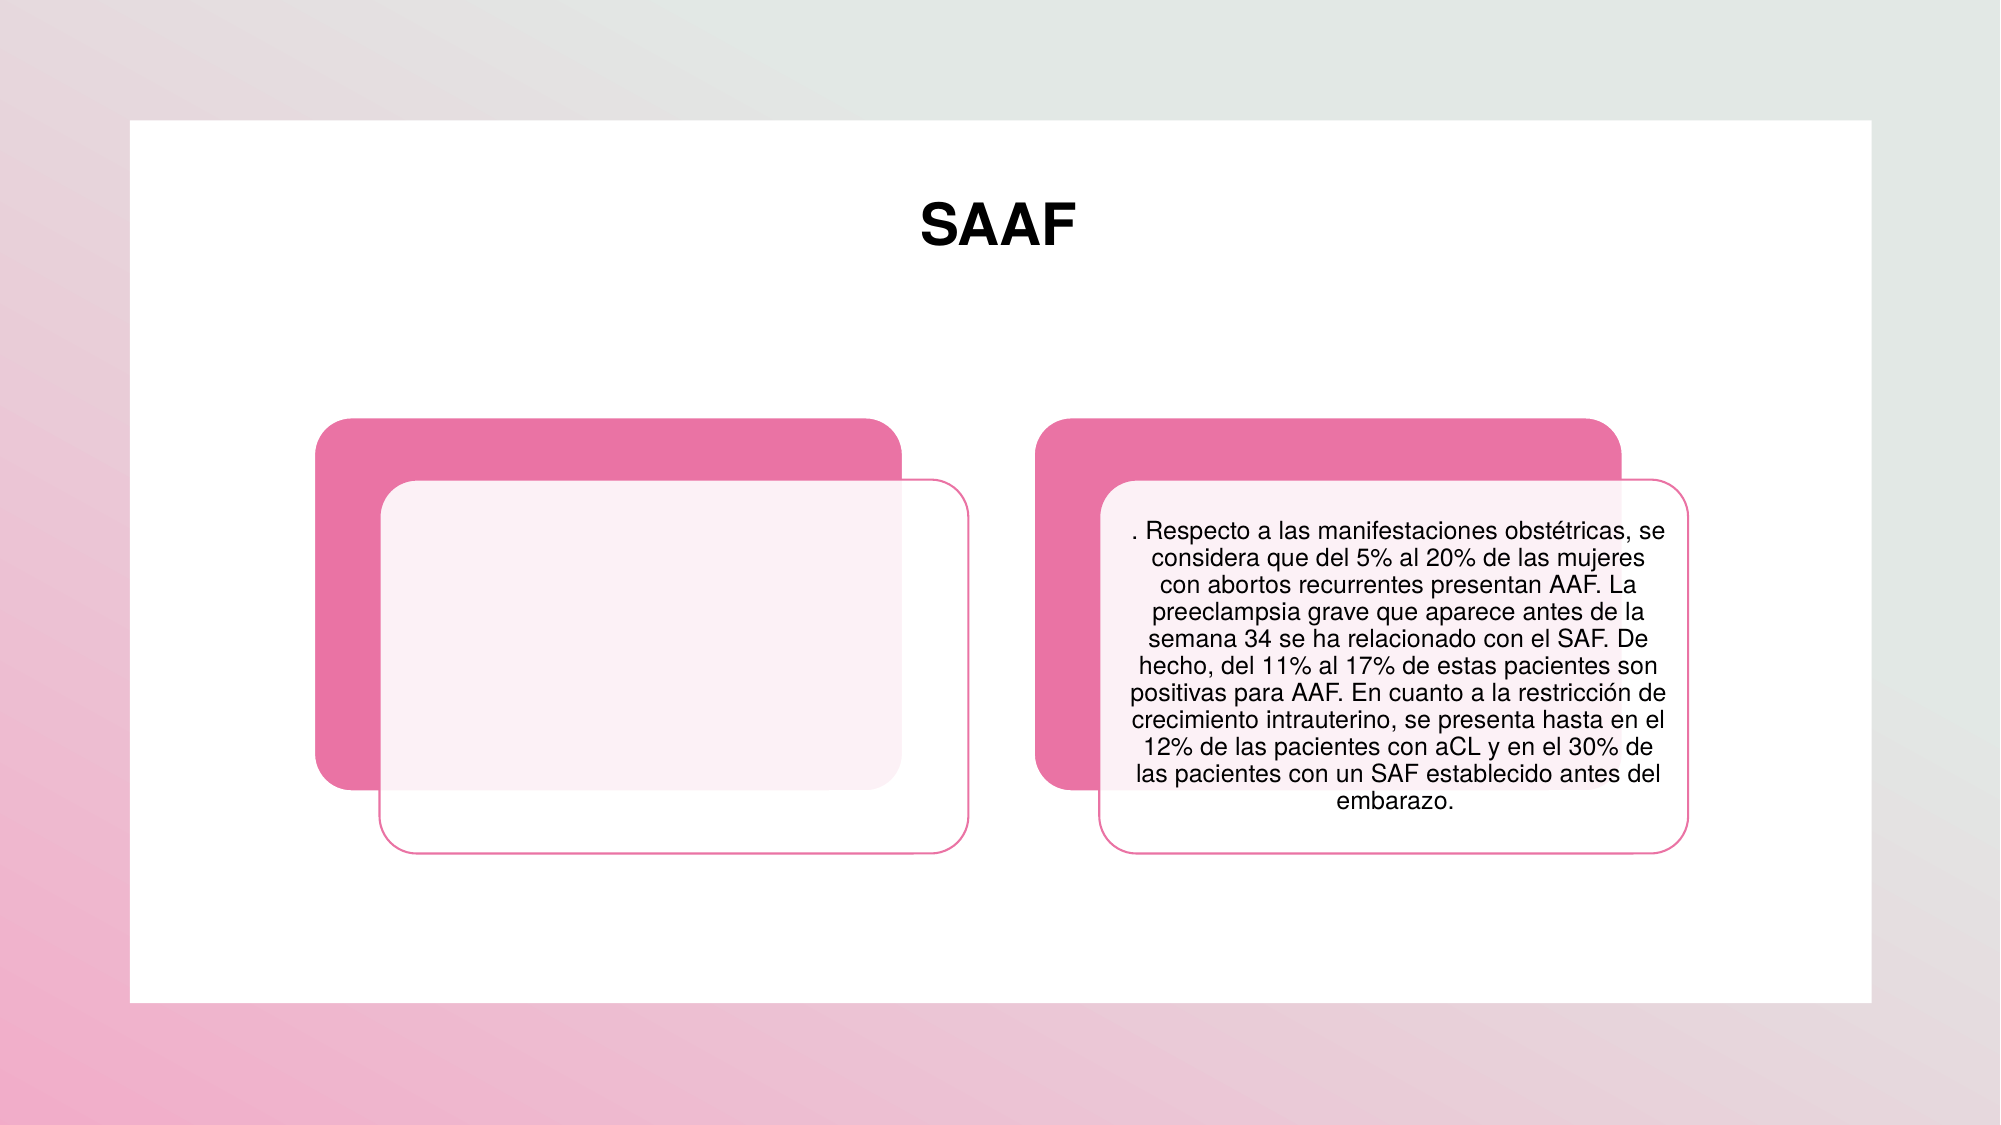

# SAAF

. Respecto a las manifestaciones obstétricas, se considera que del 5% al 20% de las mujeres con abortos recurrentes presentan AAF. La preeclampsia grave que aparece antes de la semana 34 se ha relacionado con el SAF. De hecho, del 11% al 17% de estas pacientes son positivas para AAF. En cuanto a la restricción de crecimiento intrauterino, se presenta hasta en el 12% de las pacientes con aCL y en el 30% de las pacientes con un SAF establecido antes del embarazo.